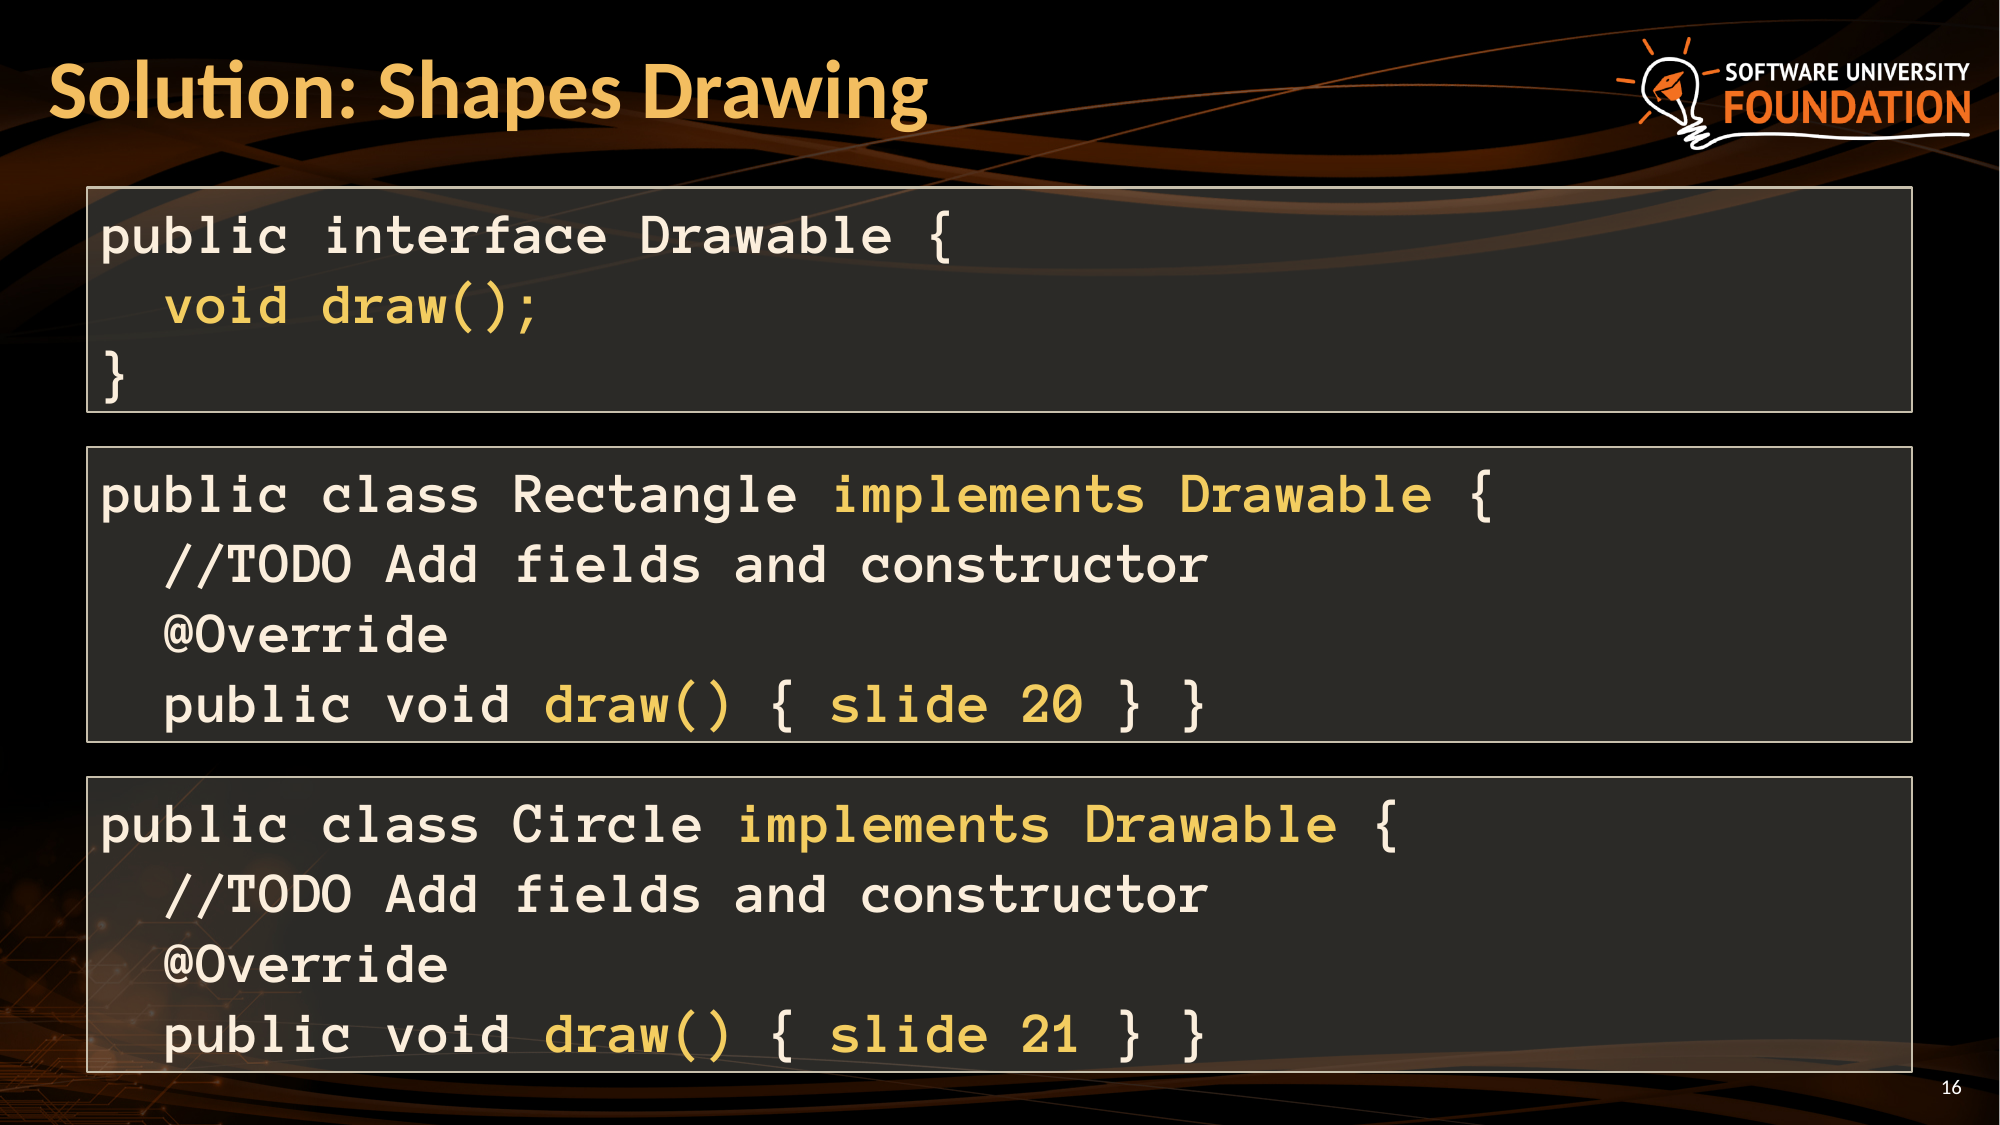

# Solution: Shapes Drawing
public interface Drawable {
  void draw();
}
public class Rectangle implements Drawable {
  //TODO Add fields and constructor
  @Override
  public void draw() { slide 20 } }
public class Circle implements Drawable {
  //TODO Add fields and constructor
  @Override
  public void draw() { slide 21 } }
16